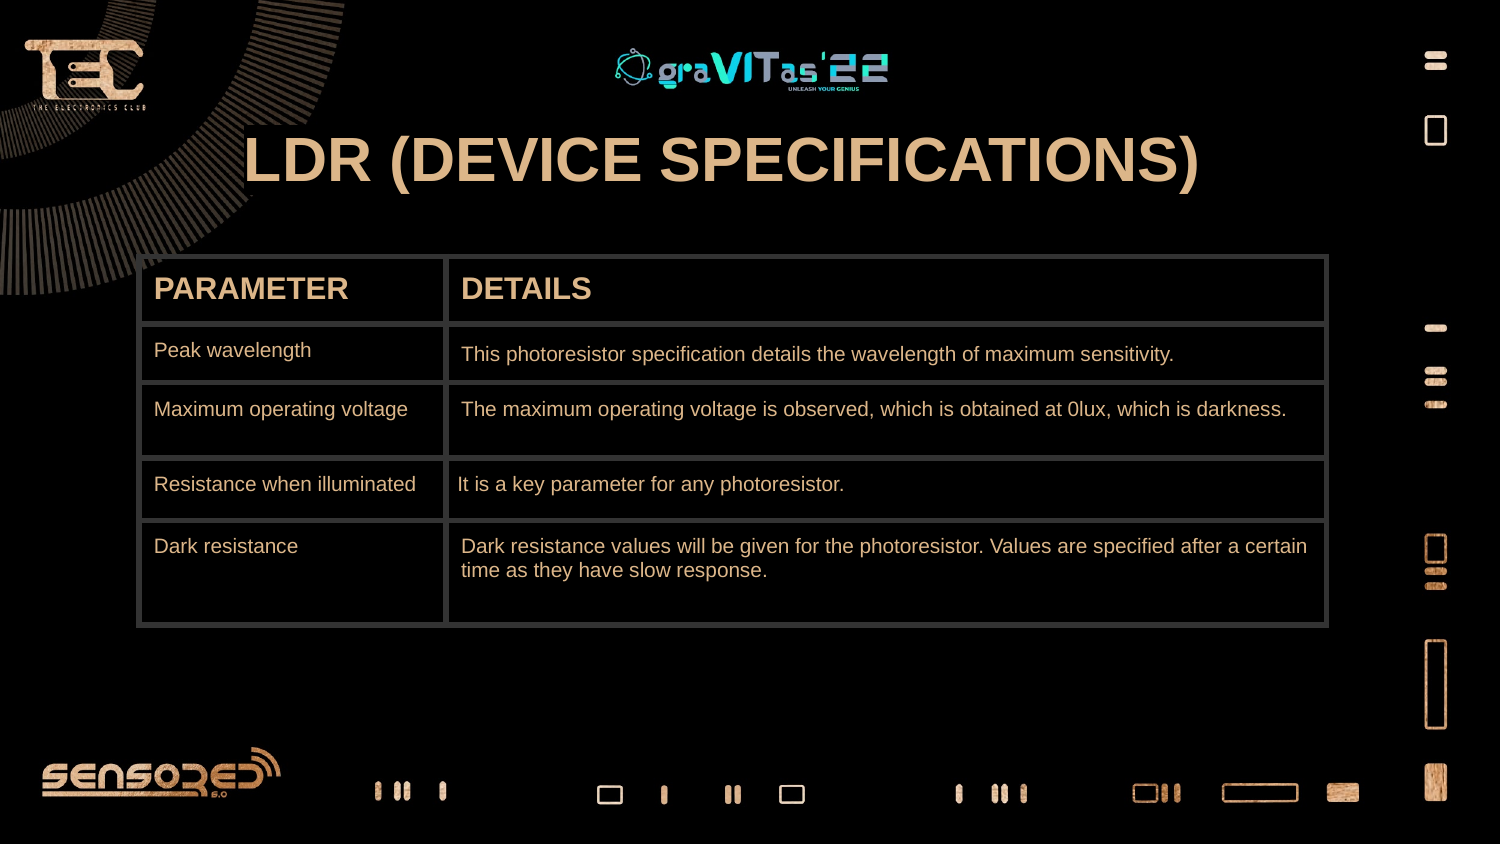

LDR (DEVICE SPECIFICATIONS)
| PARAMETER | DETAILS |
| --- | --- |
| Peak wavelength | This photoresistor specification details the wavelength of maximum sensitivity. |
| Maximum operating voltage | The maximum operating voltage is observed, which is obtained at 0lux, which is darkness. |
| Resistance when illuminated | It is a key parameter for any photoresistor. |
| Dark resistance | Dark resistance values will be given for the photoresistor. Values are specified after a certain time as they have slow response. |